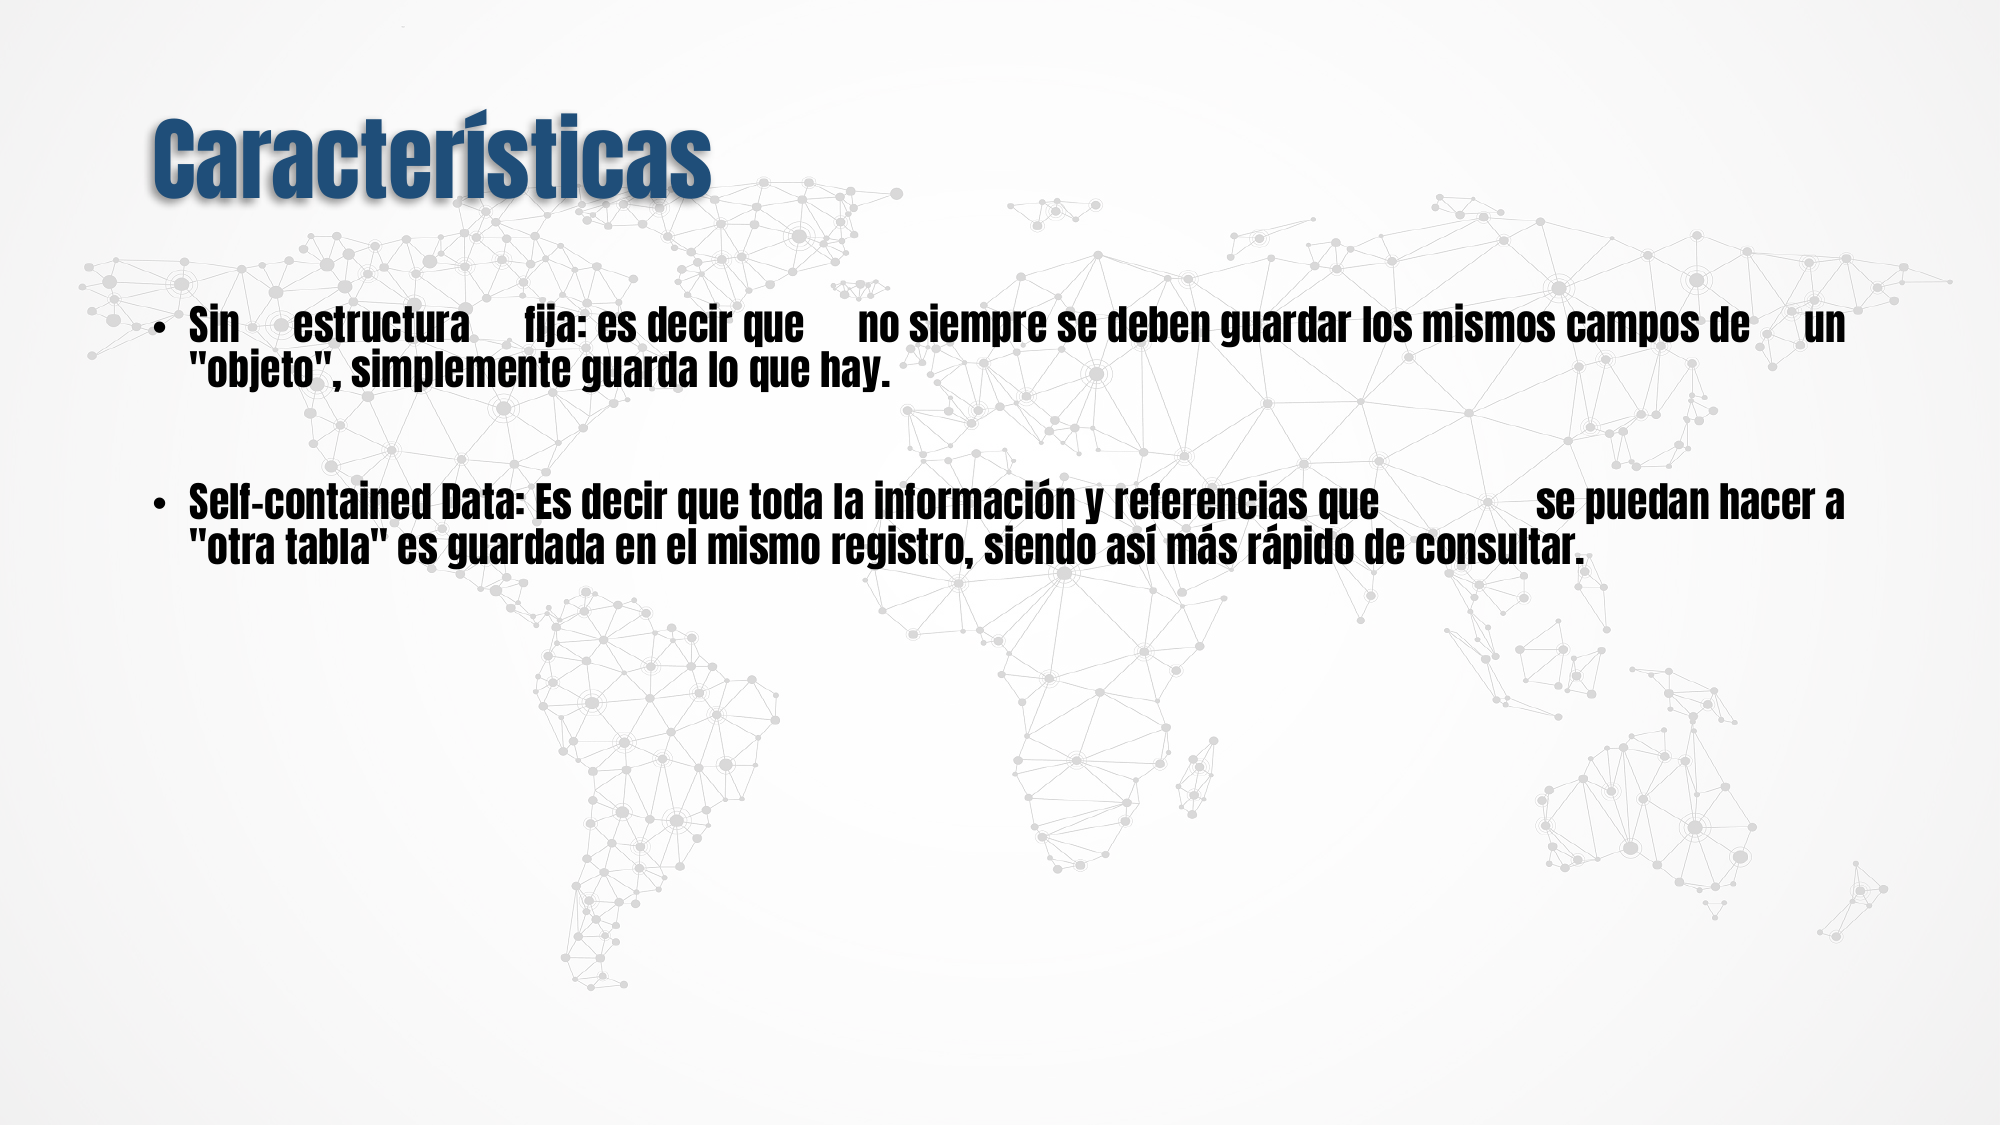

# Características
Sin estructura fija: es decir que no siempre se deben guardar los mismos campos de un "objeto", simplemente guarda lo que hay.

Self-contained Data: Es decir que toda la información y referencias que se puedan hacer a "otra tabla" es guardada en el mismo registro, siendo así más rápido de consultar.